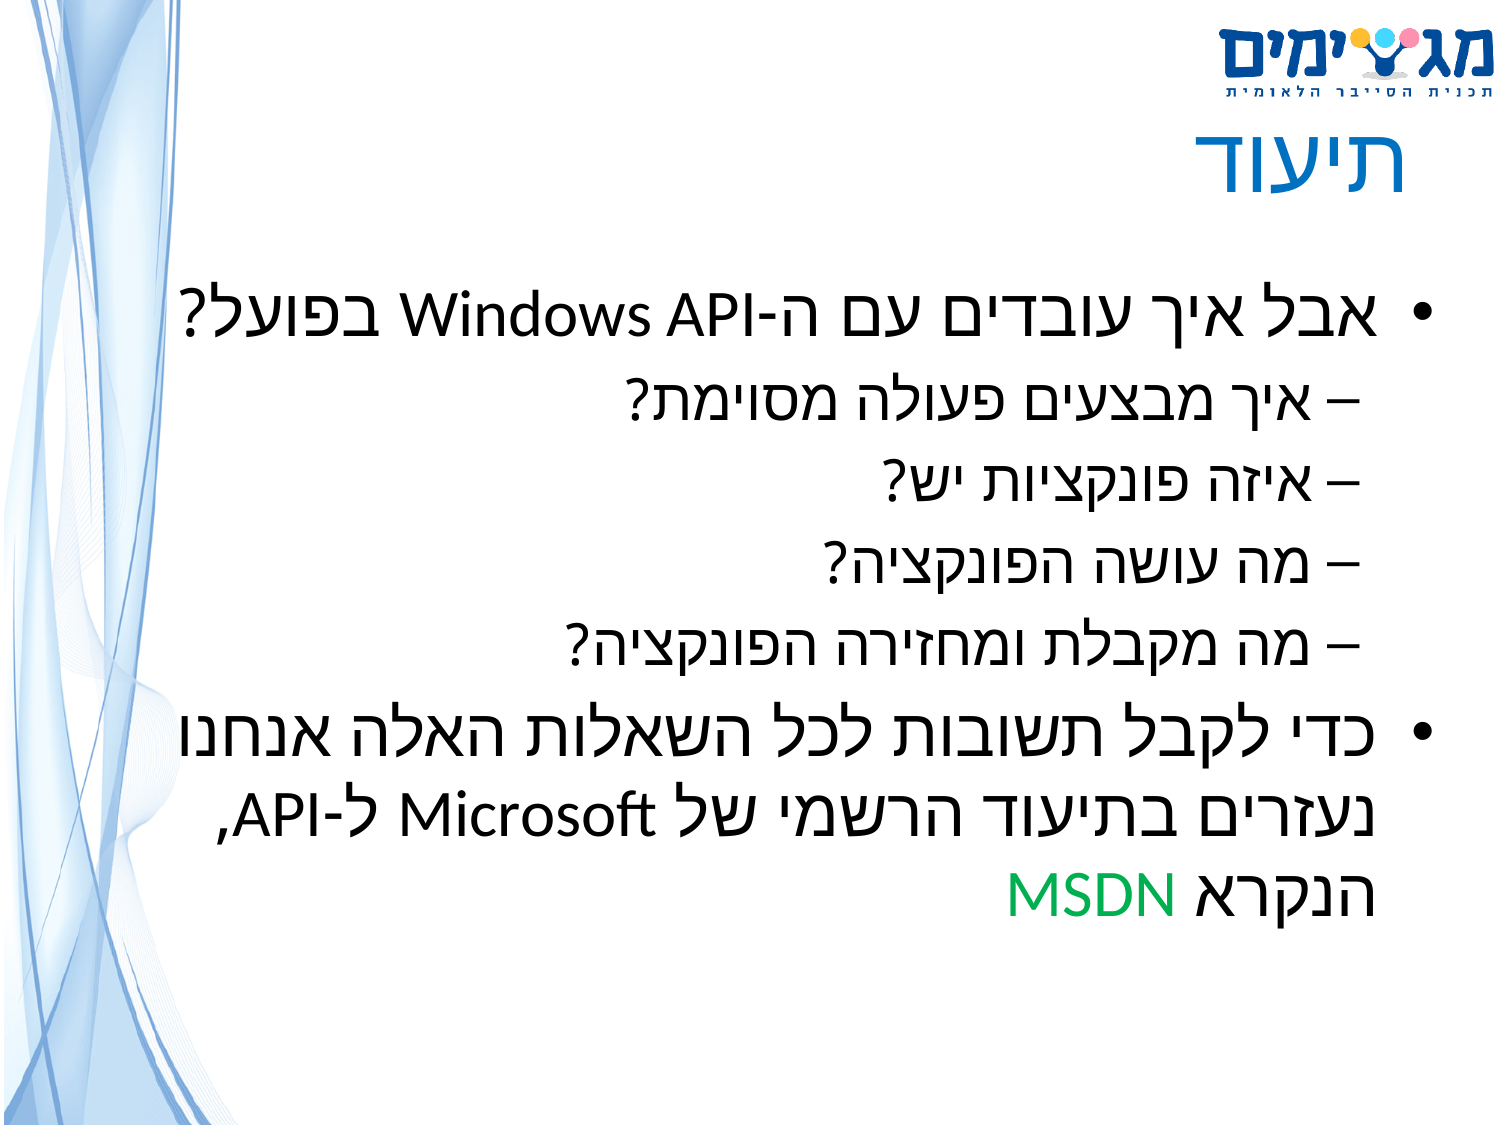

# תיעוד
אבל איך עובדים עם ה-Windows API בפועל?
איך מבצעים פעולה מסוימת?
איזה פונקציות יש?
מה עושה הפונקציה?
מה מקבלת ומחזירה הפונקציה?
כדי לקבל תשובות לכל השאלות האלה אנחנו נעזרים בתיעוד הרשמי של Microsoft ל-API, הנקרא MSDN